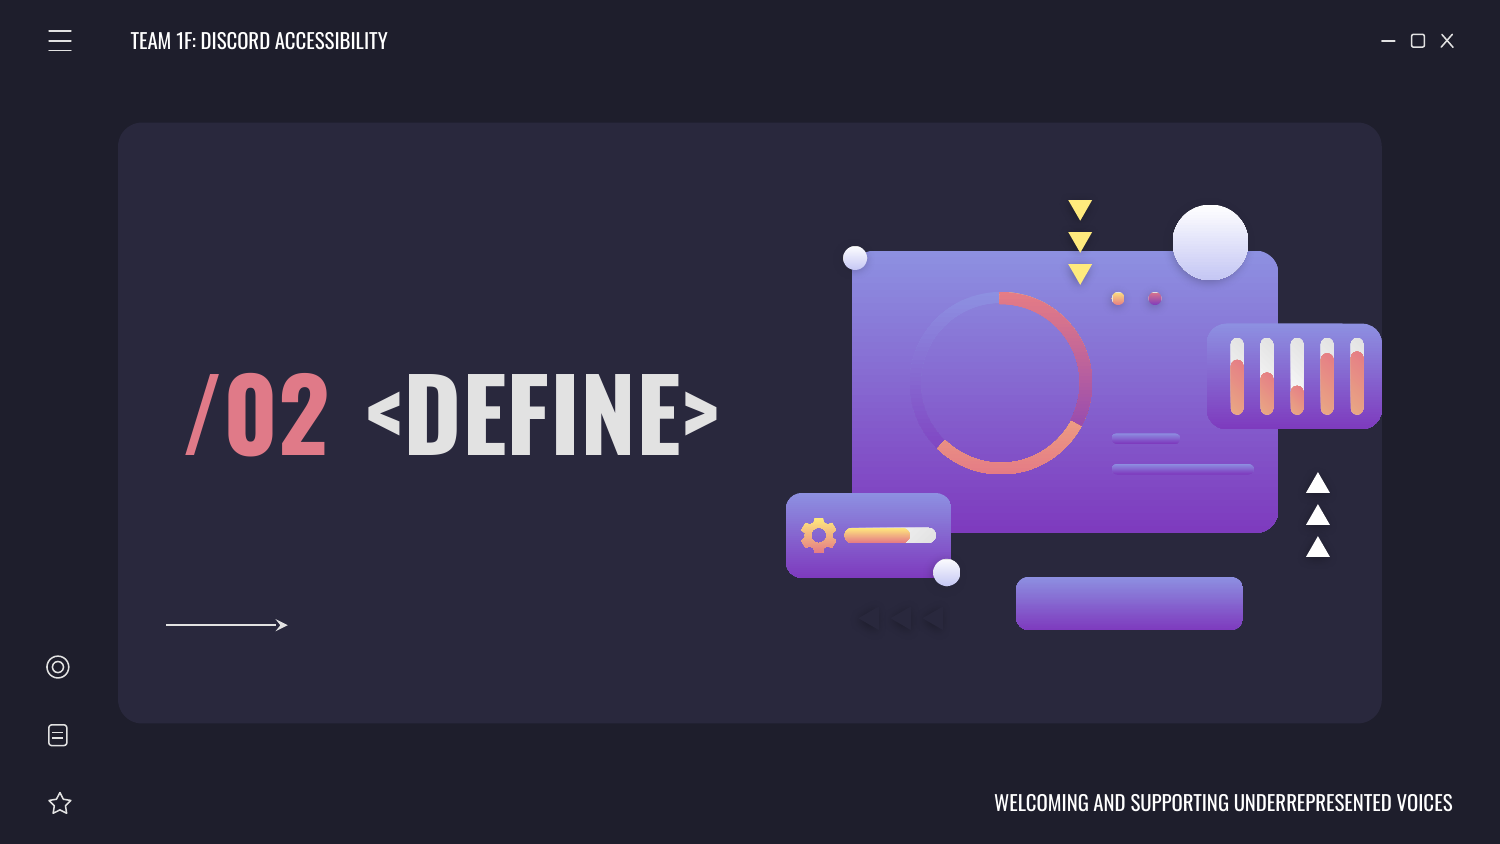

TEAM 1F: DISCORD ACCESSIBILITY

/02
# <DEFINE>

WELCOMING AND SUPPORTING UNDERREPRESENTED VOICES